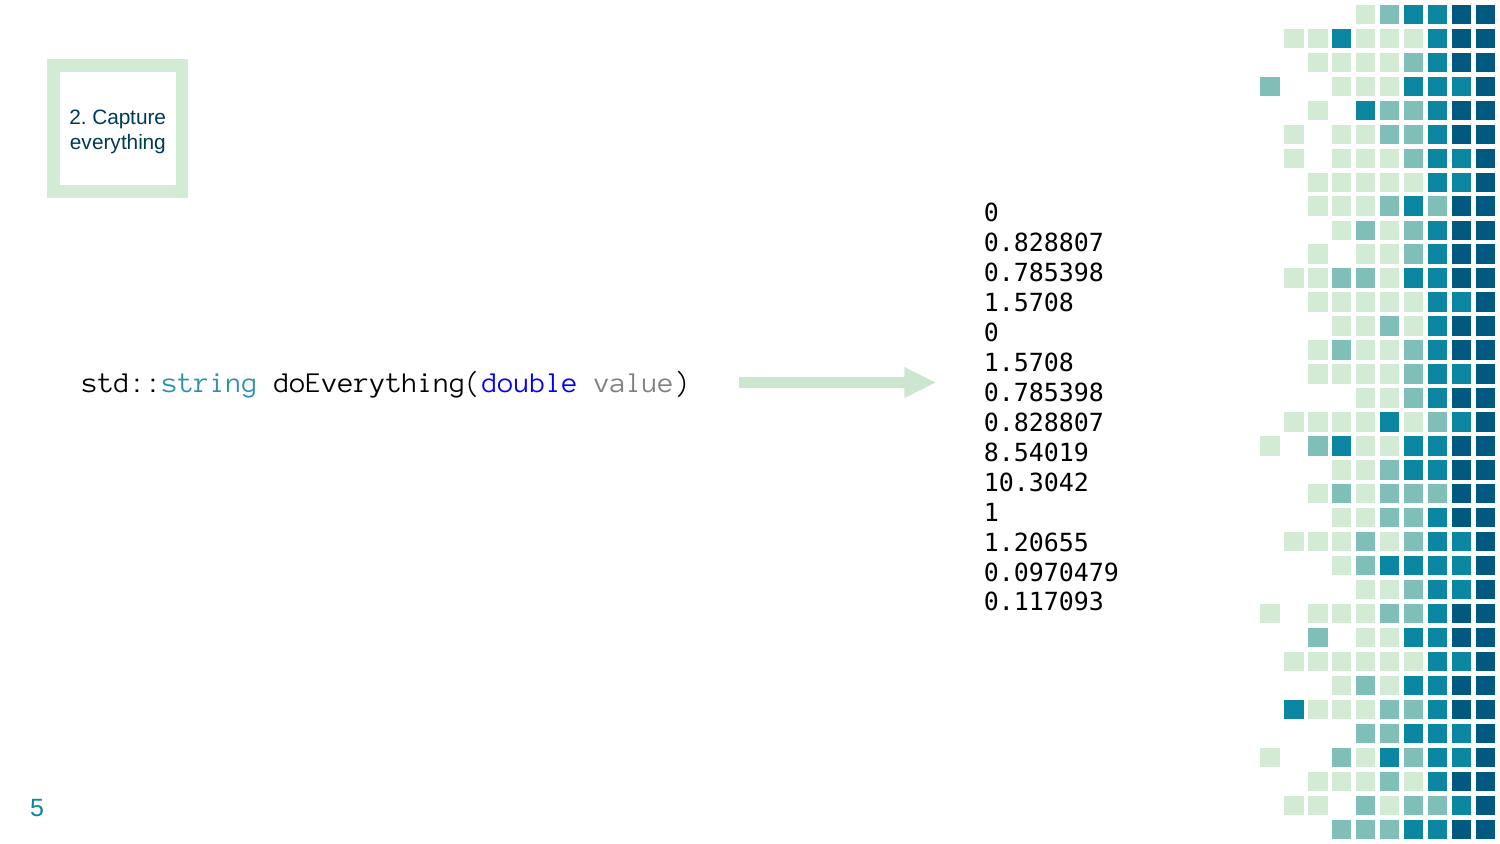

2. Capture everything
0
0.828807
0.785398
1.5708
0
1.5708
0.785398
0.828807
8.54019
10.3042
1
1.20655
0.0970479
0.117093

std::string doEverything(double value)
5